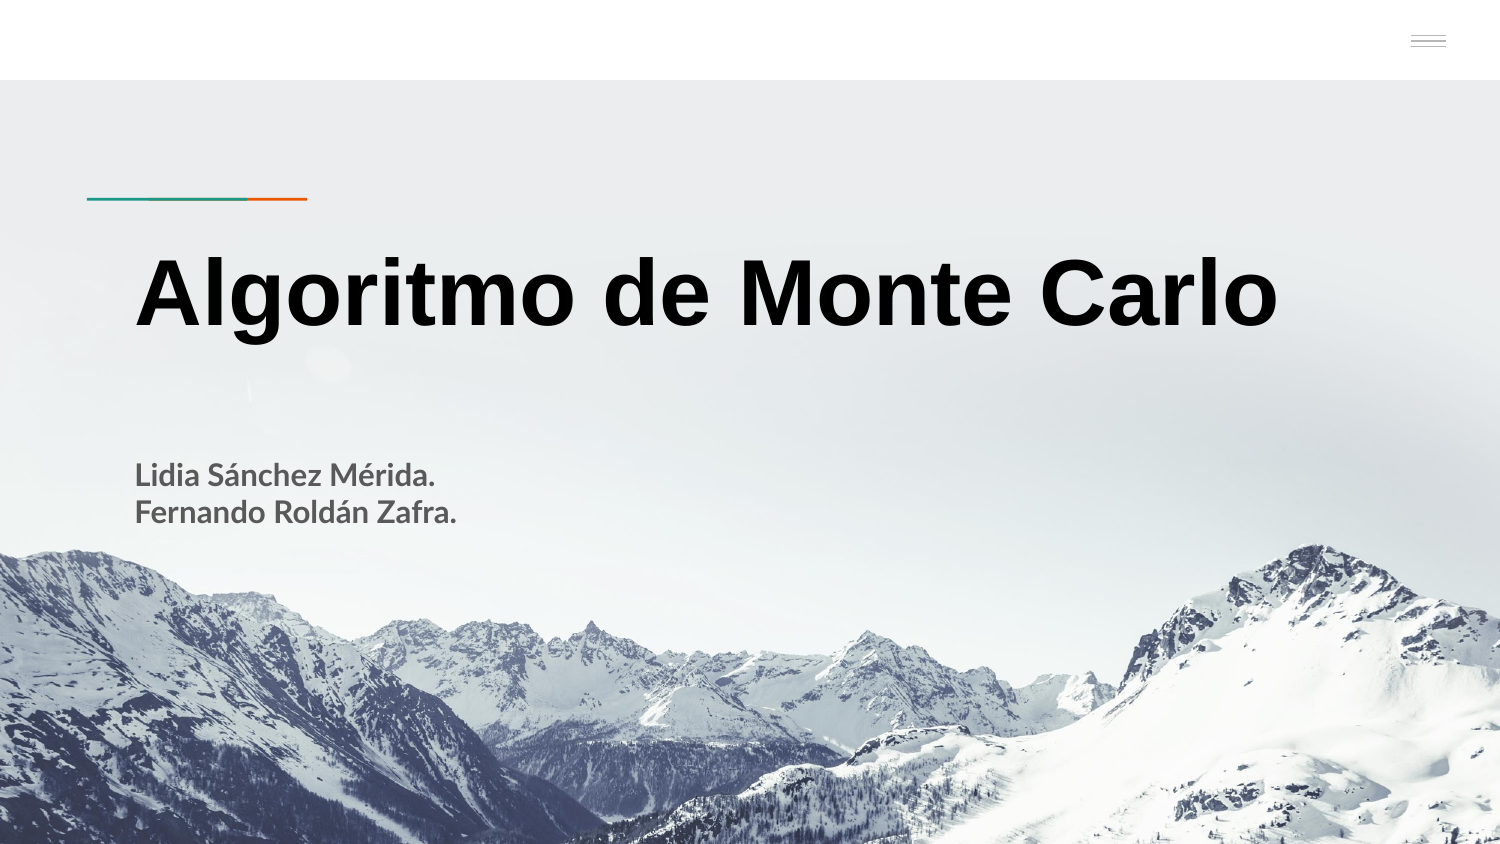

# Algoritmo de Monte Carlo
Lidia Sánchez Mérida.
Fernando Roldán Zafra.